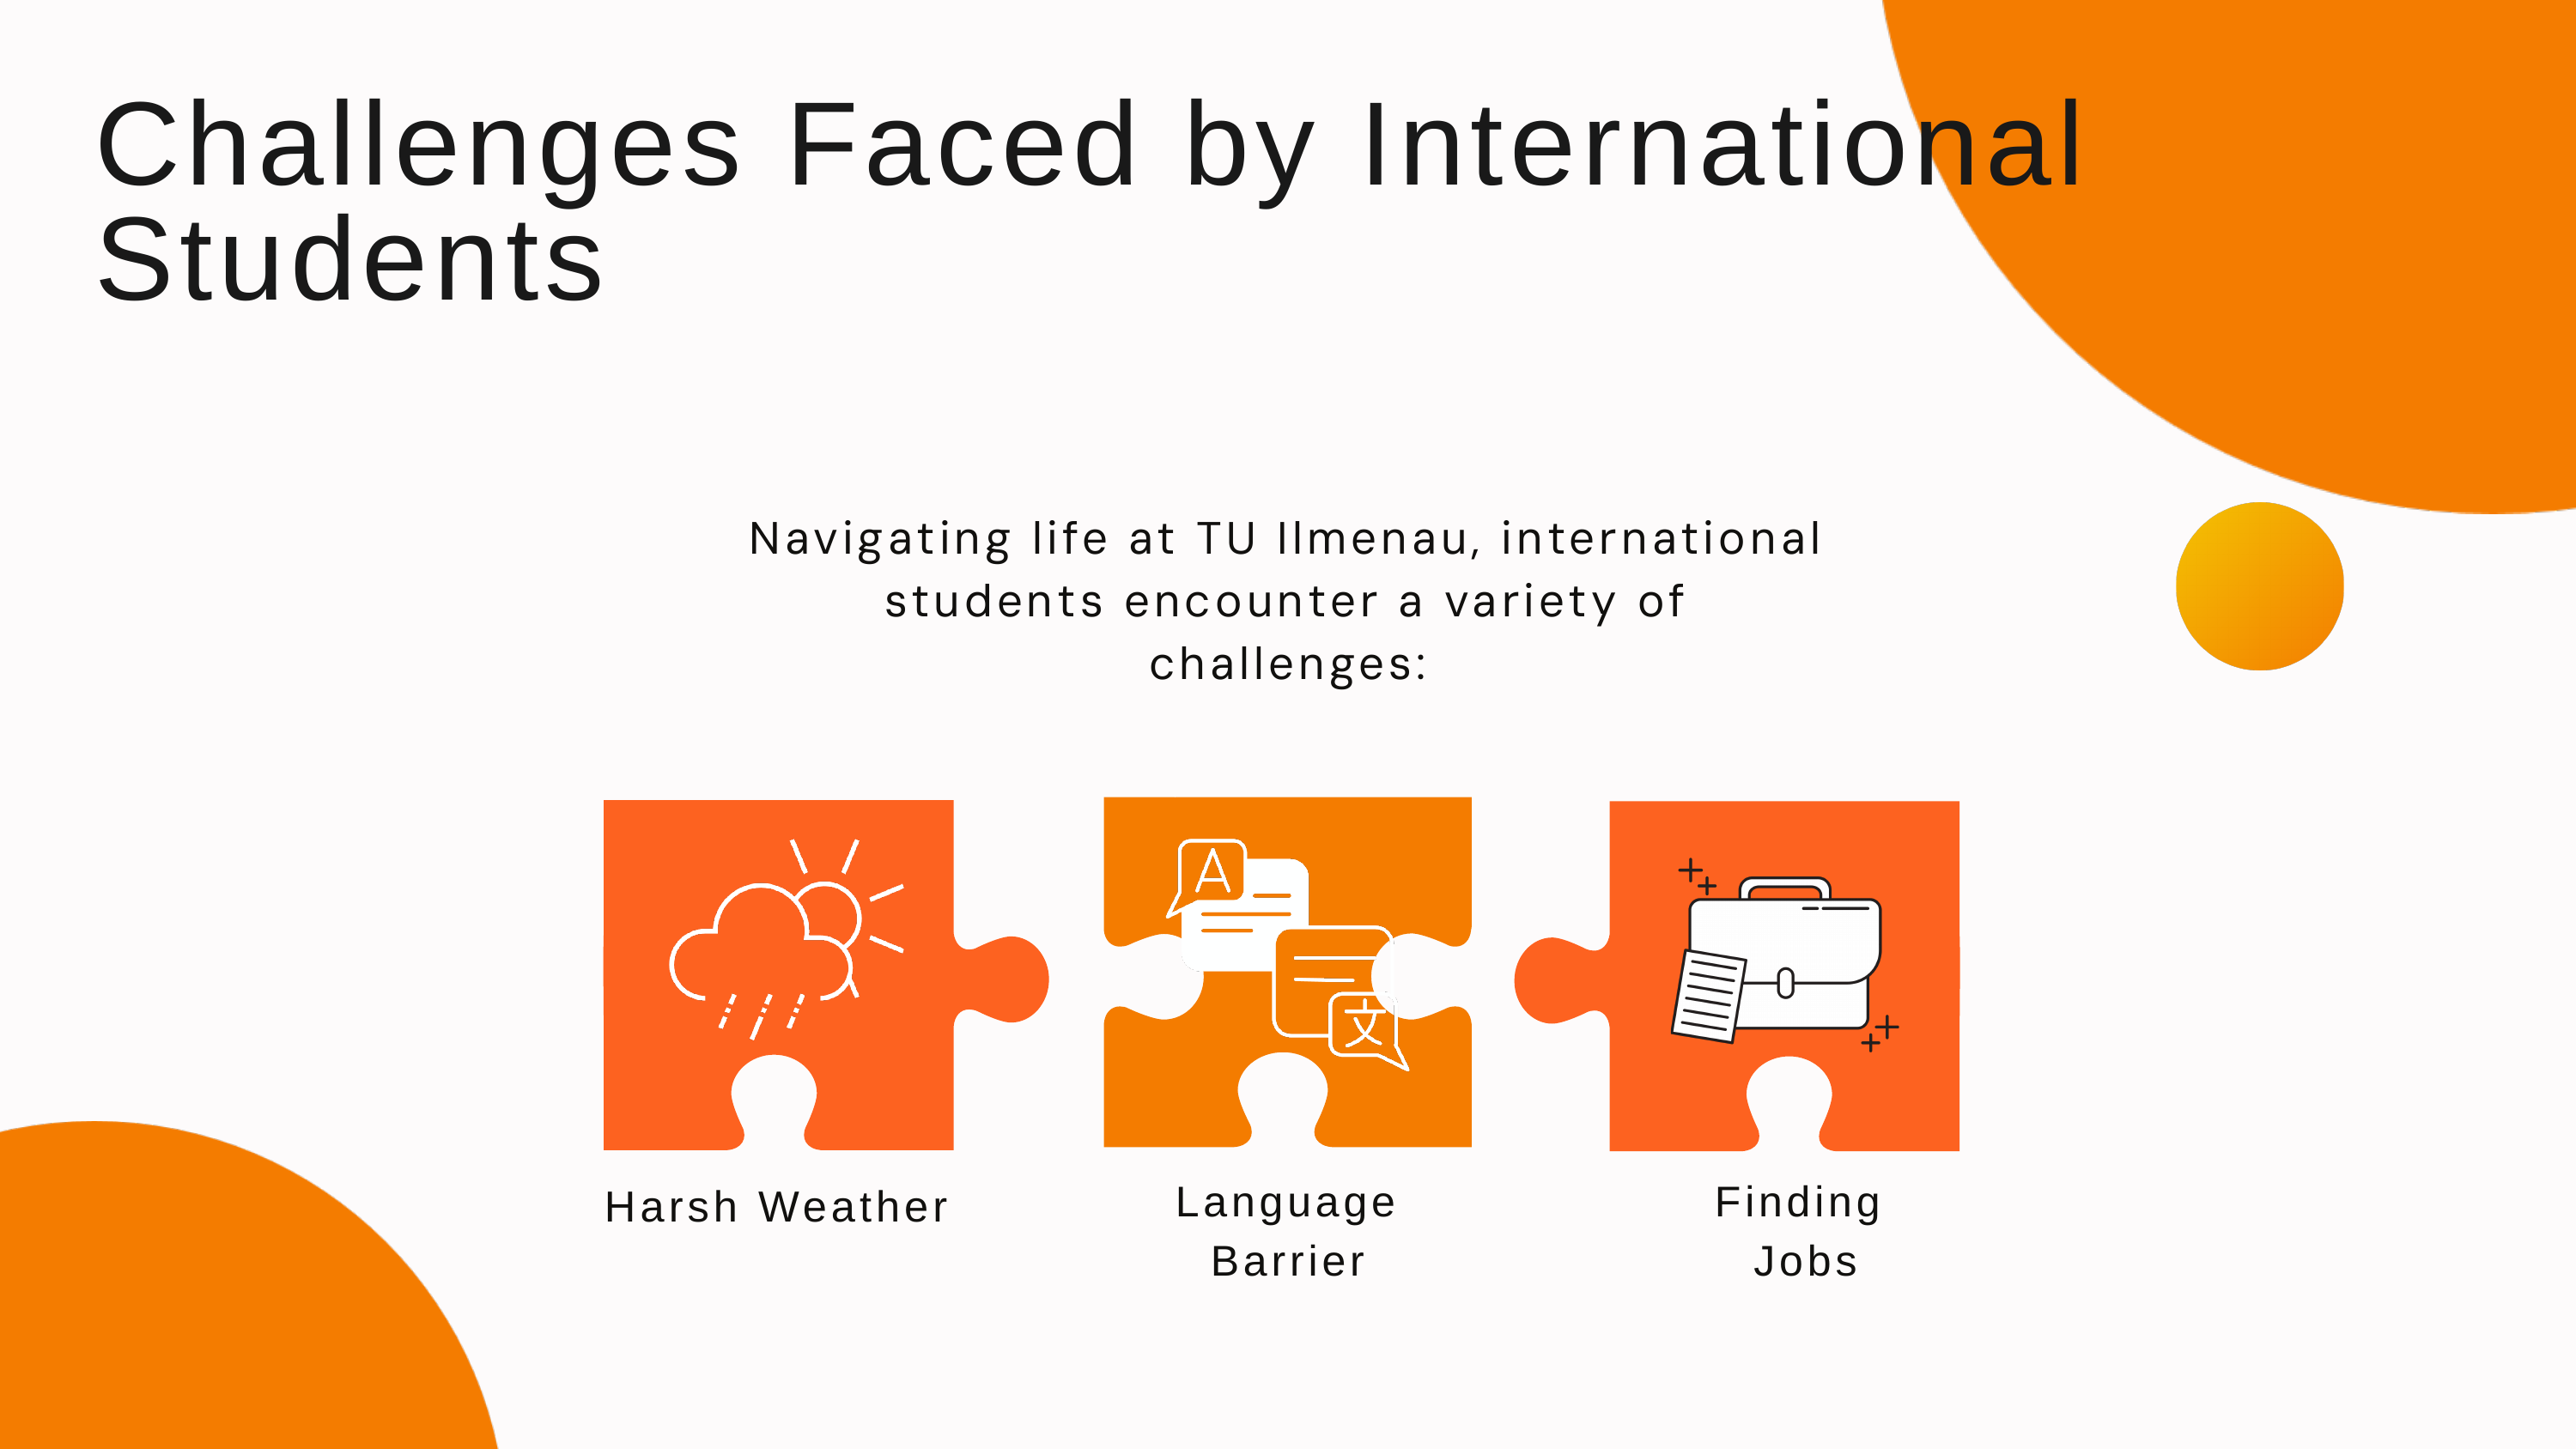

Challenges Faced by International Students
Navigating life at TU Ilmenau, international students encounter a variety of challenges:

Language Barrier
Finding
 Jobs
Harsh Weather